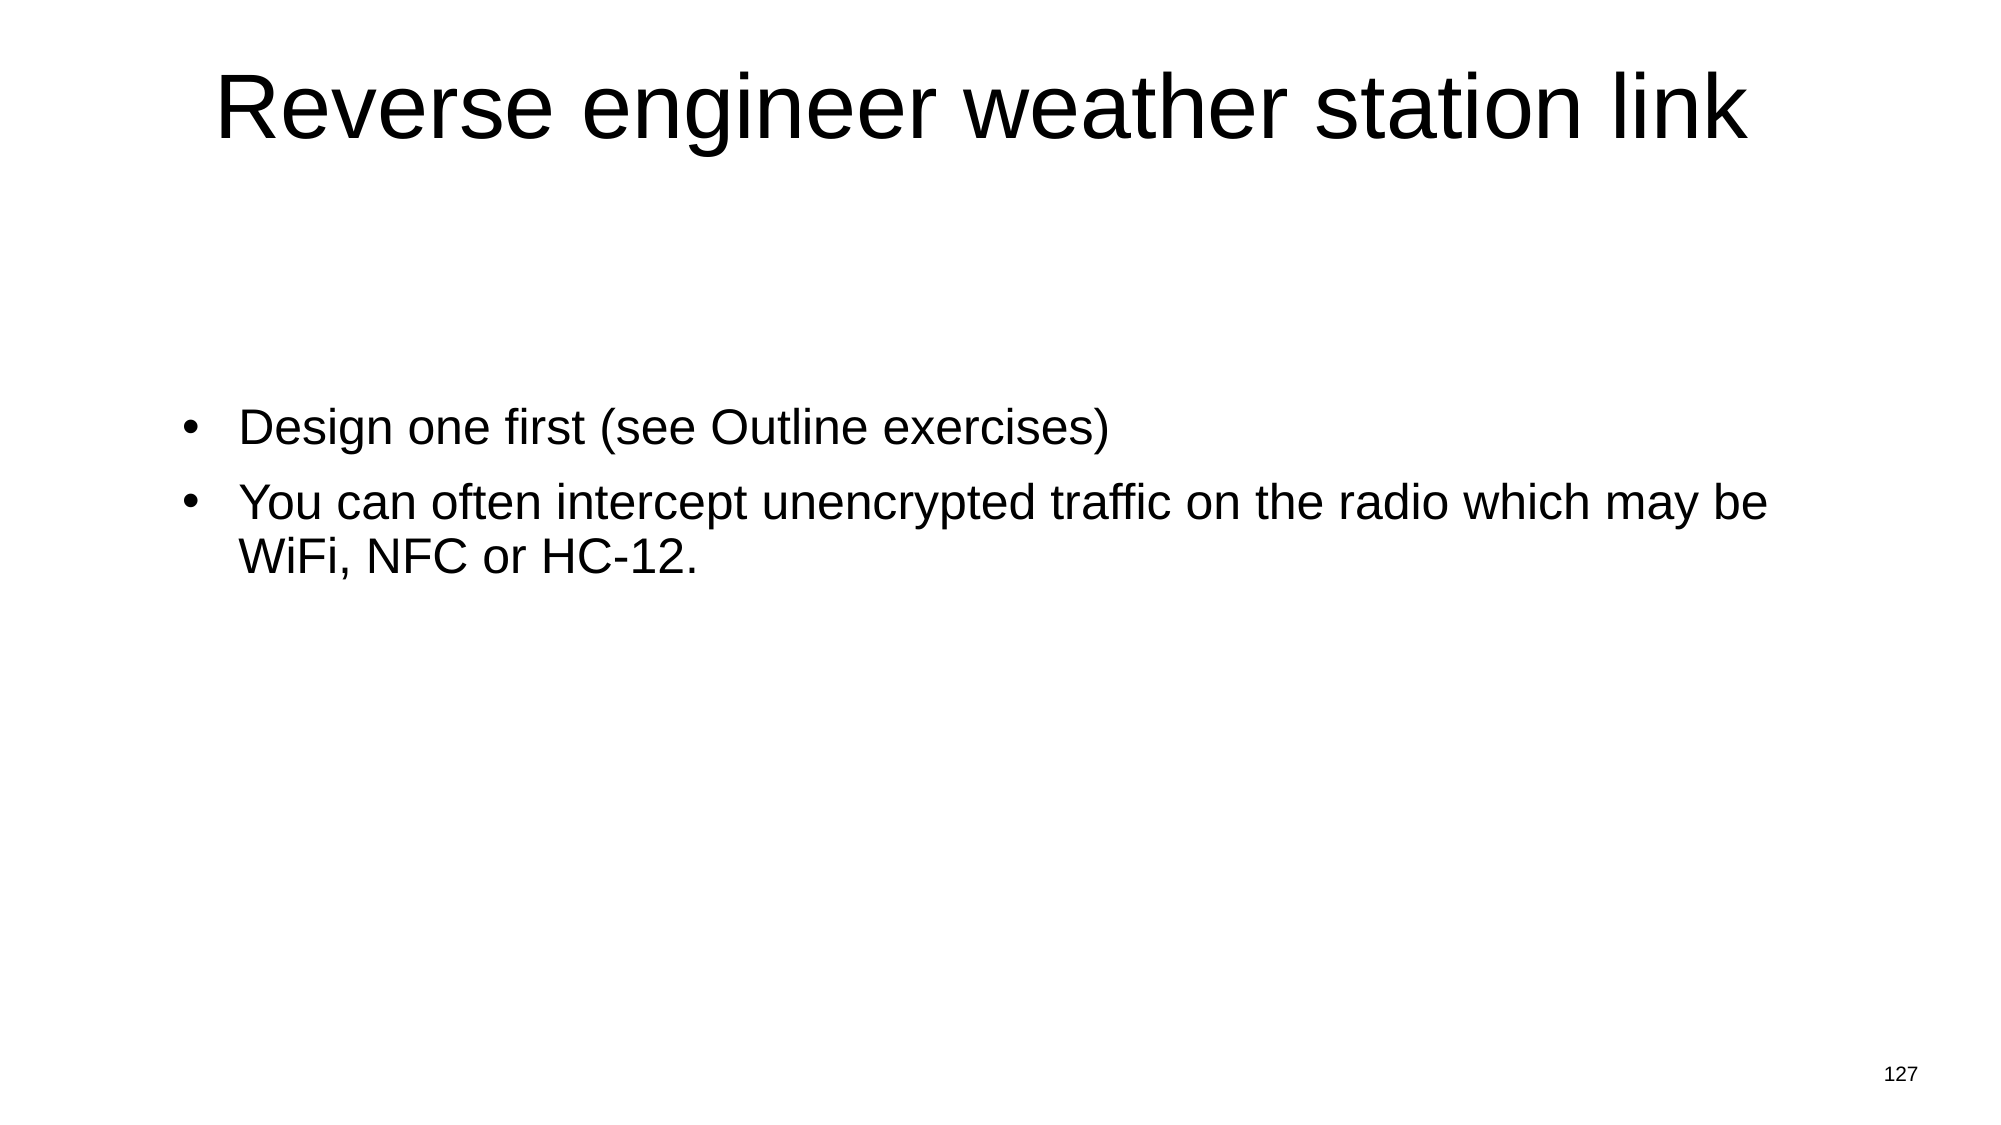

# Reverse engineer weather station link
Design one first (see Outline exercises)
You can often intercept unencrypted traffic on the radio which may be WiFi, NFC or HC-12.
127